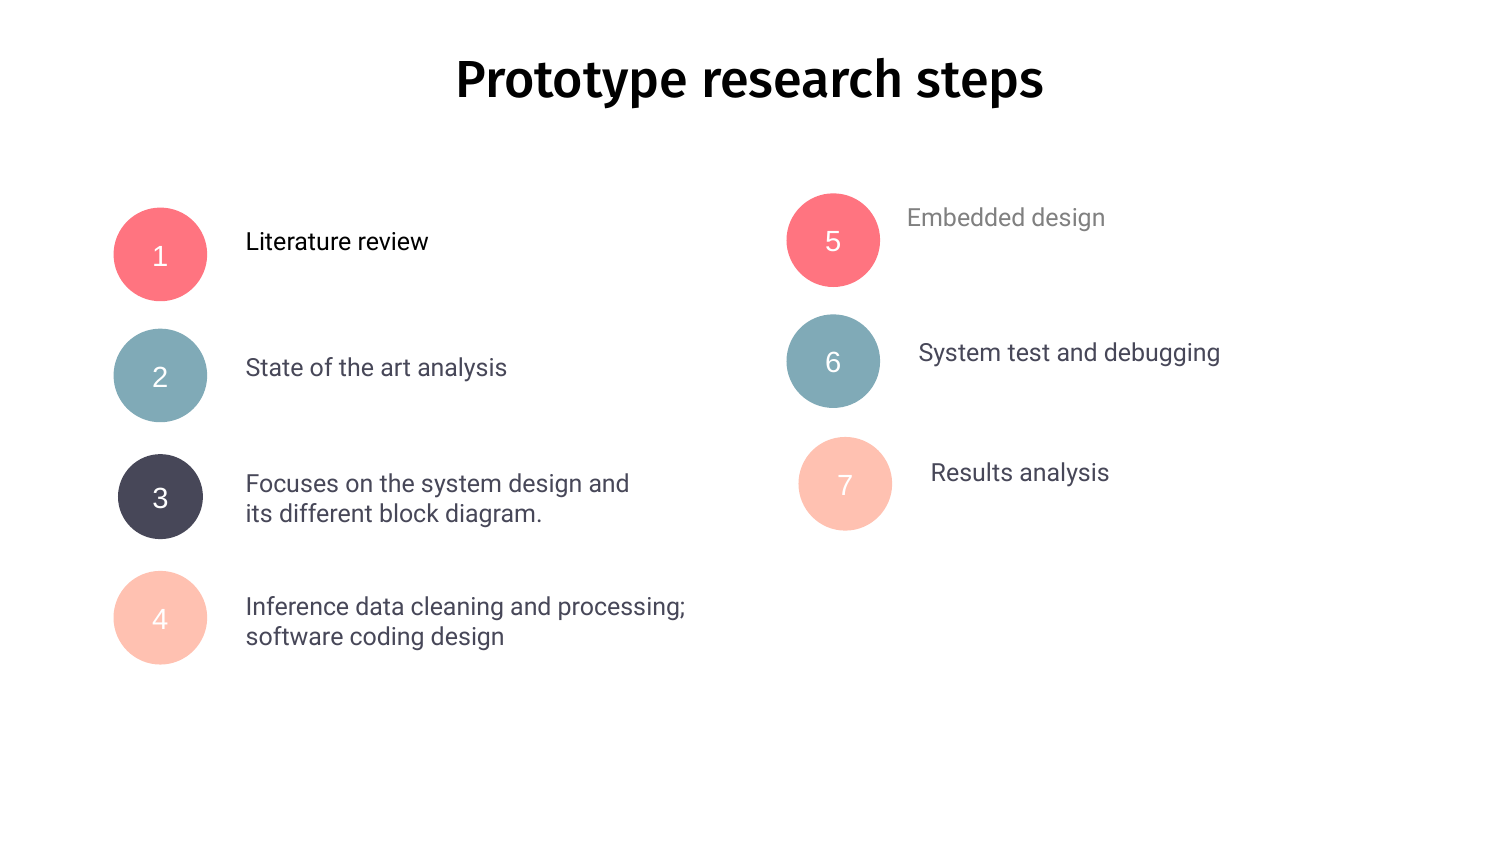

Prototype research steps
Embedded design

5
1
Literature review
6
System test and debugging
2
State of the art analysis
7
Results analysis

Focuses on the system design and its different block diagram.

3
4
Inference data cleaning and processing; software coding design